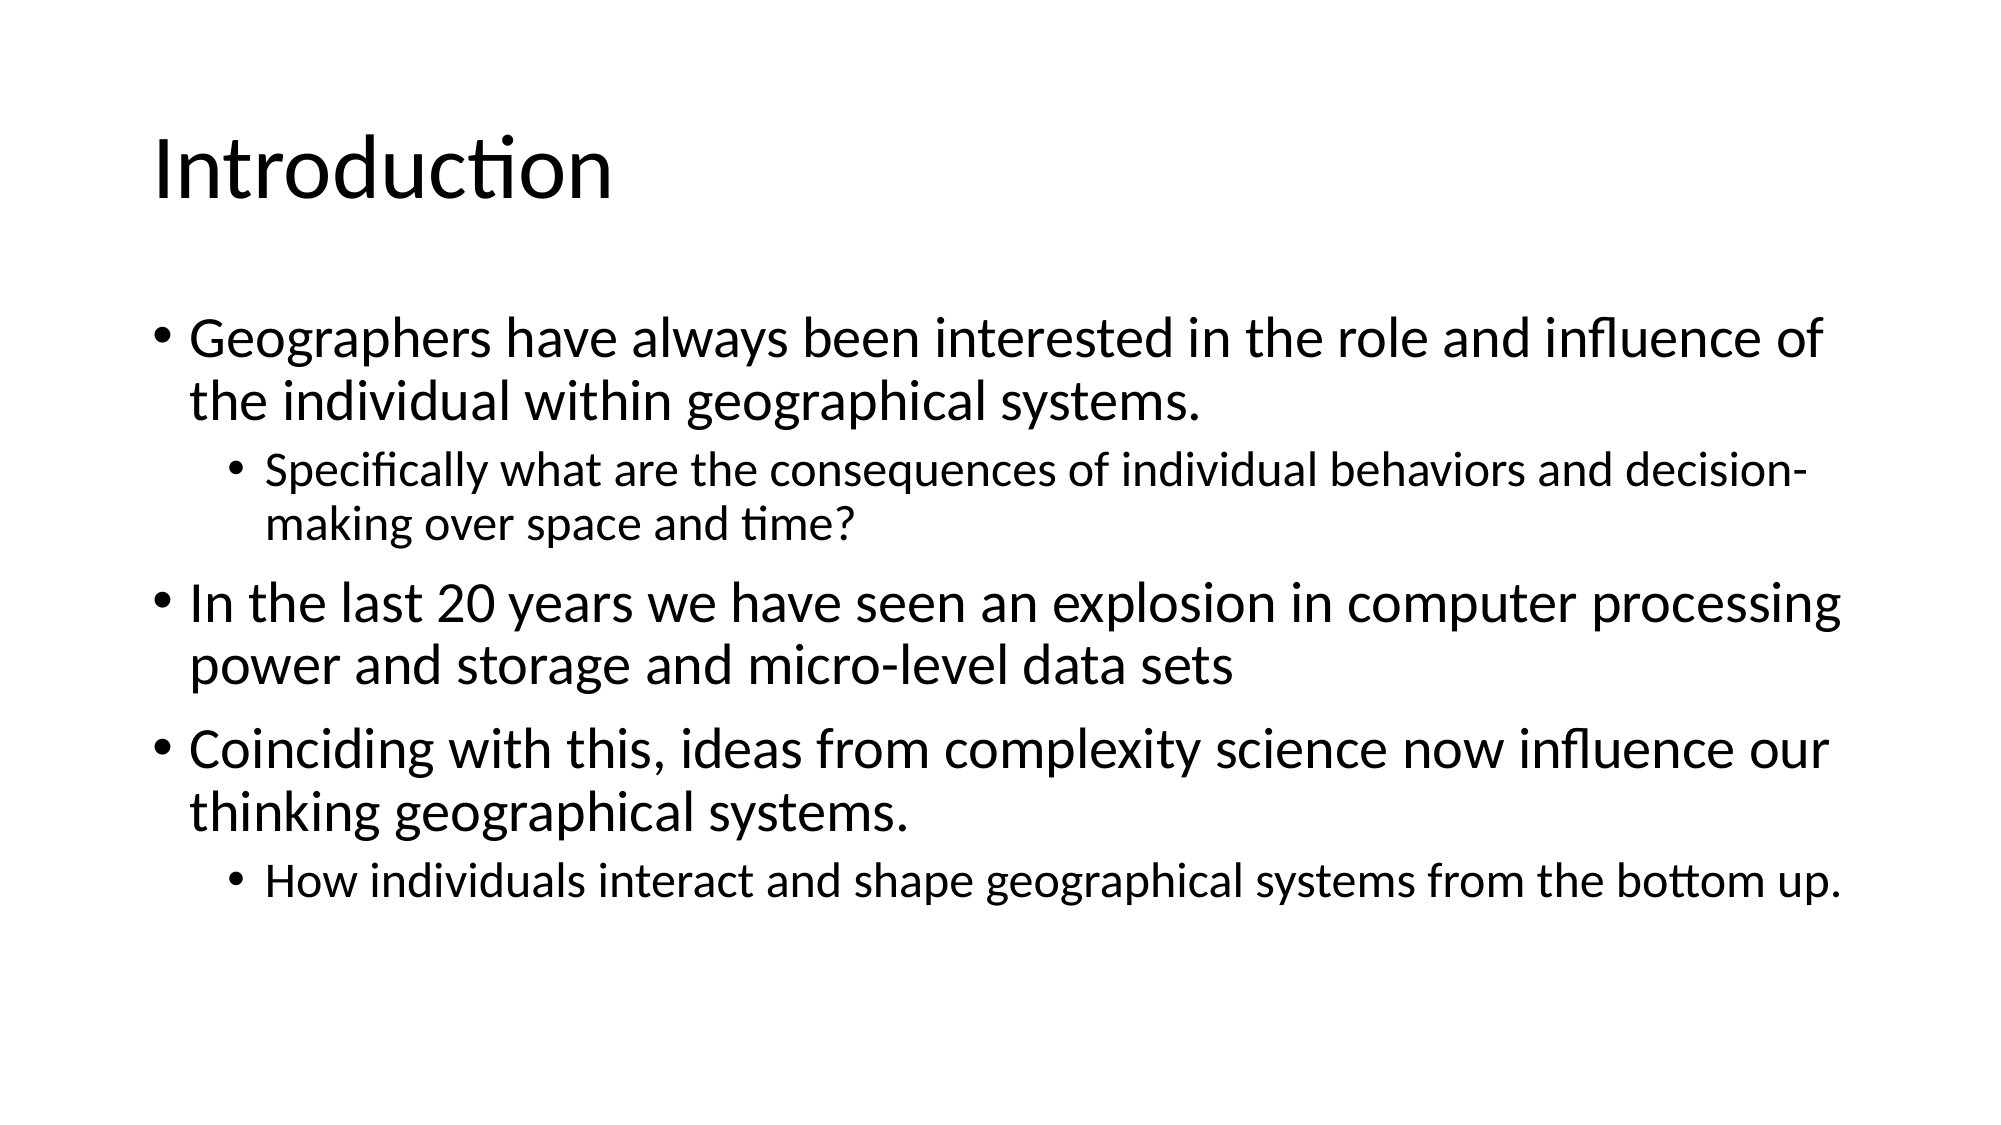

# Introduction
Geographers have always been interested in the role and influence of the individual within geographical systems.
Specifically what are the consequences of individual behaviors and decision-making over space and time?
In the last 20 years we have seen an explosion in computer processing power and storage and micro-level data sets
Coinciding with this, ideas from complexity science now influence our thinking geographical systems.
How individuals interact and shape geographical systems from the bottom up.